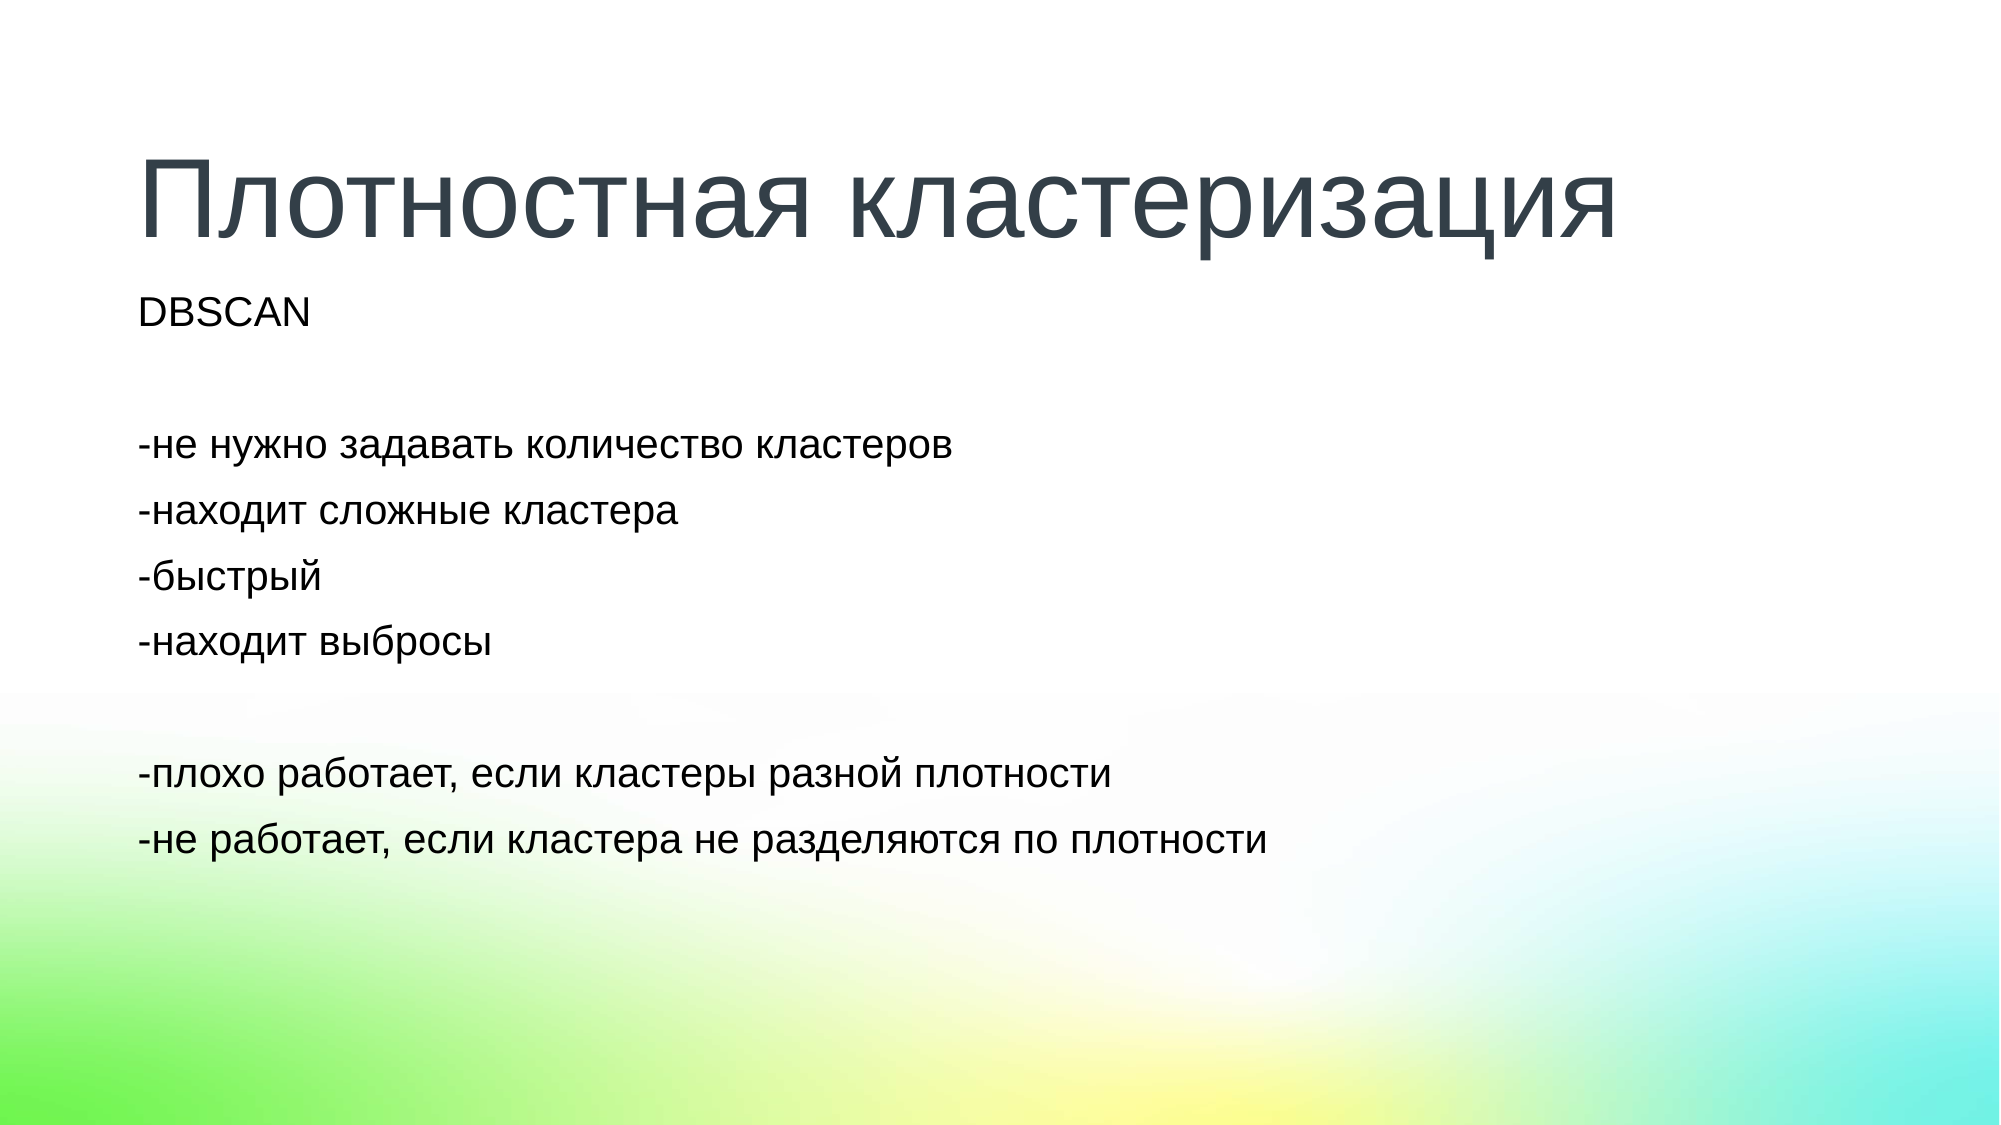

Плотностная кластеризация
DBSCAN

-не нужно задавать количество кластеров
-находит сложные кластера
-быстрый
-находит выбросы

-плохо работает, если кластеры разной плотности
-не работает, если кластера не разделяются по плотности